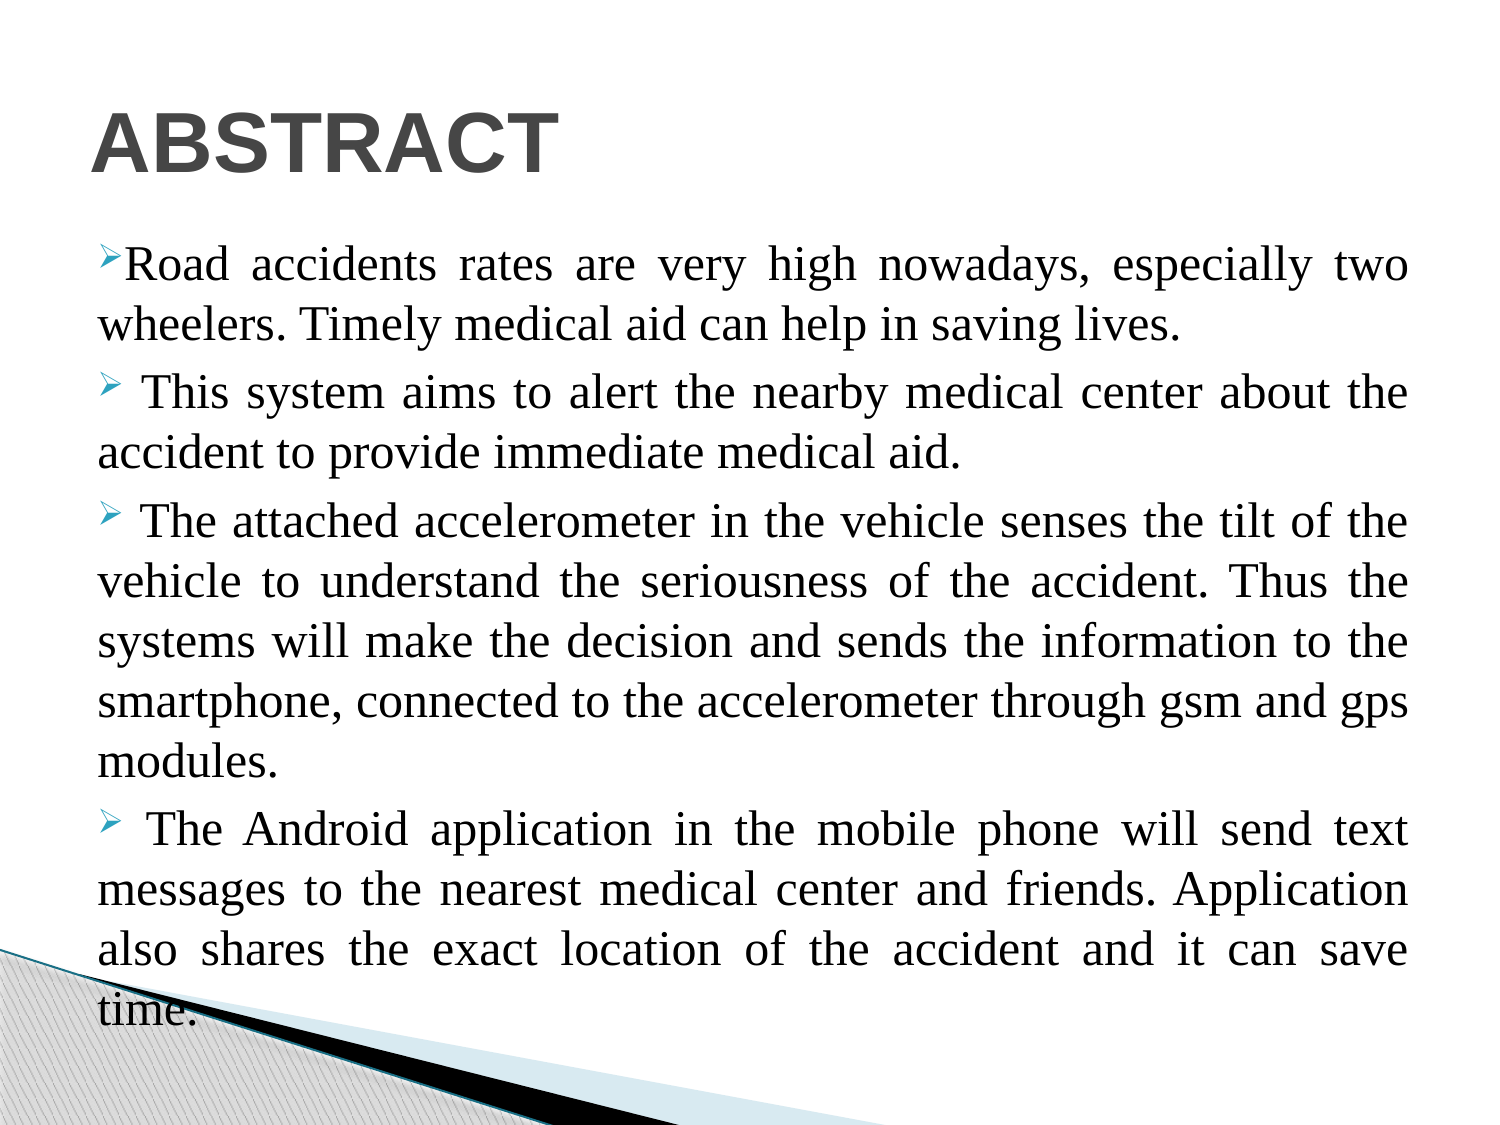

# ABSTRACT

Road accidents rates are very high nowadays, especially two wheelers. Timely medical aid can help in saving lives.
 This system aims to alert the nearby medical center about the accident to provide immediate medical aid.
 The attached accelerometer in the vehicle senses the tilt of the vehicle to understand the seriousness of the accident. Thus the systems will make the decision and sends the information to the smartphone, connected to the accelerometer through gsm and gps modules.
 The Android application in the mobile phone will send text messages to the nearest medical center and friends. Application also shares the exact location of the accident and it can save time.